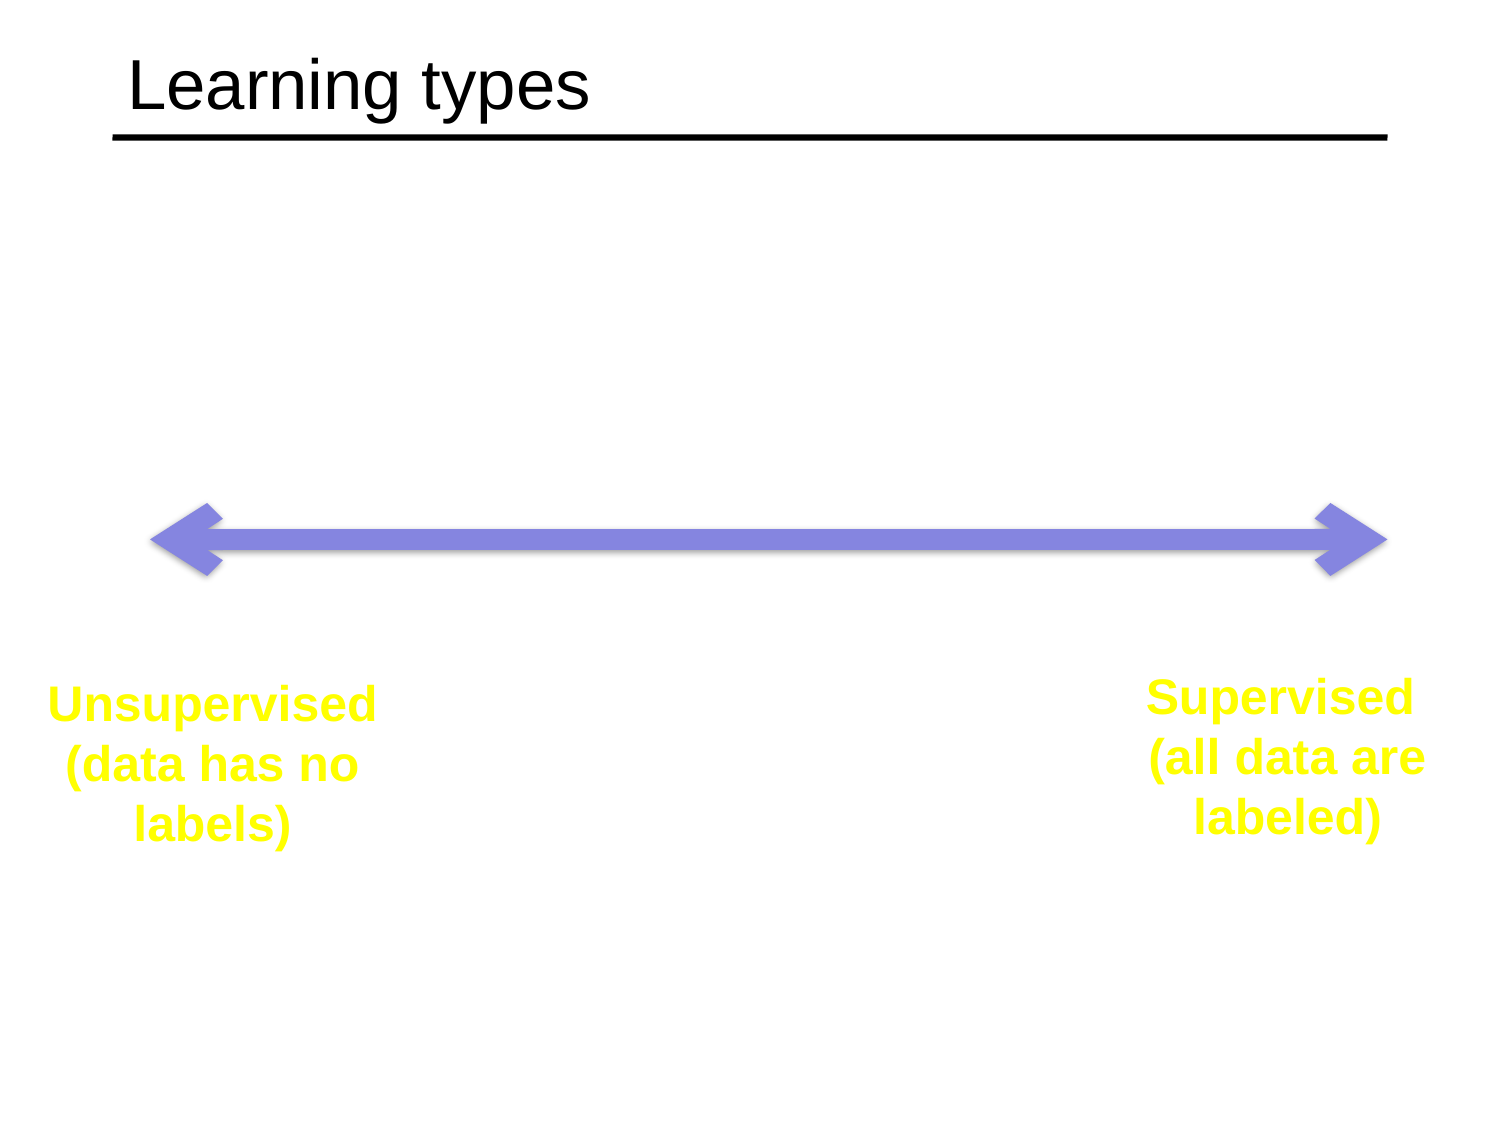

# Learning types
Supervised
(all data are labeled)
Unsupervised (data has no labels)